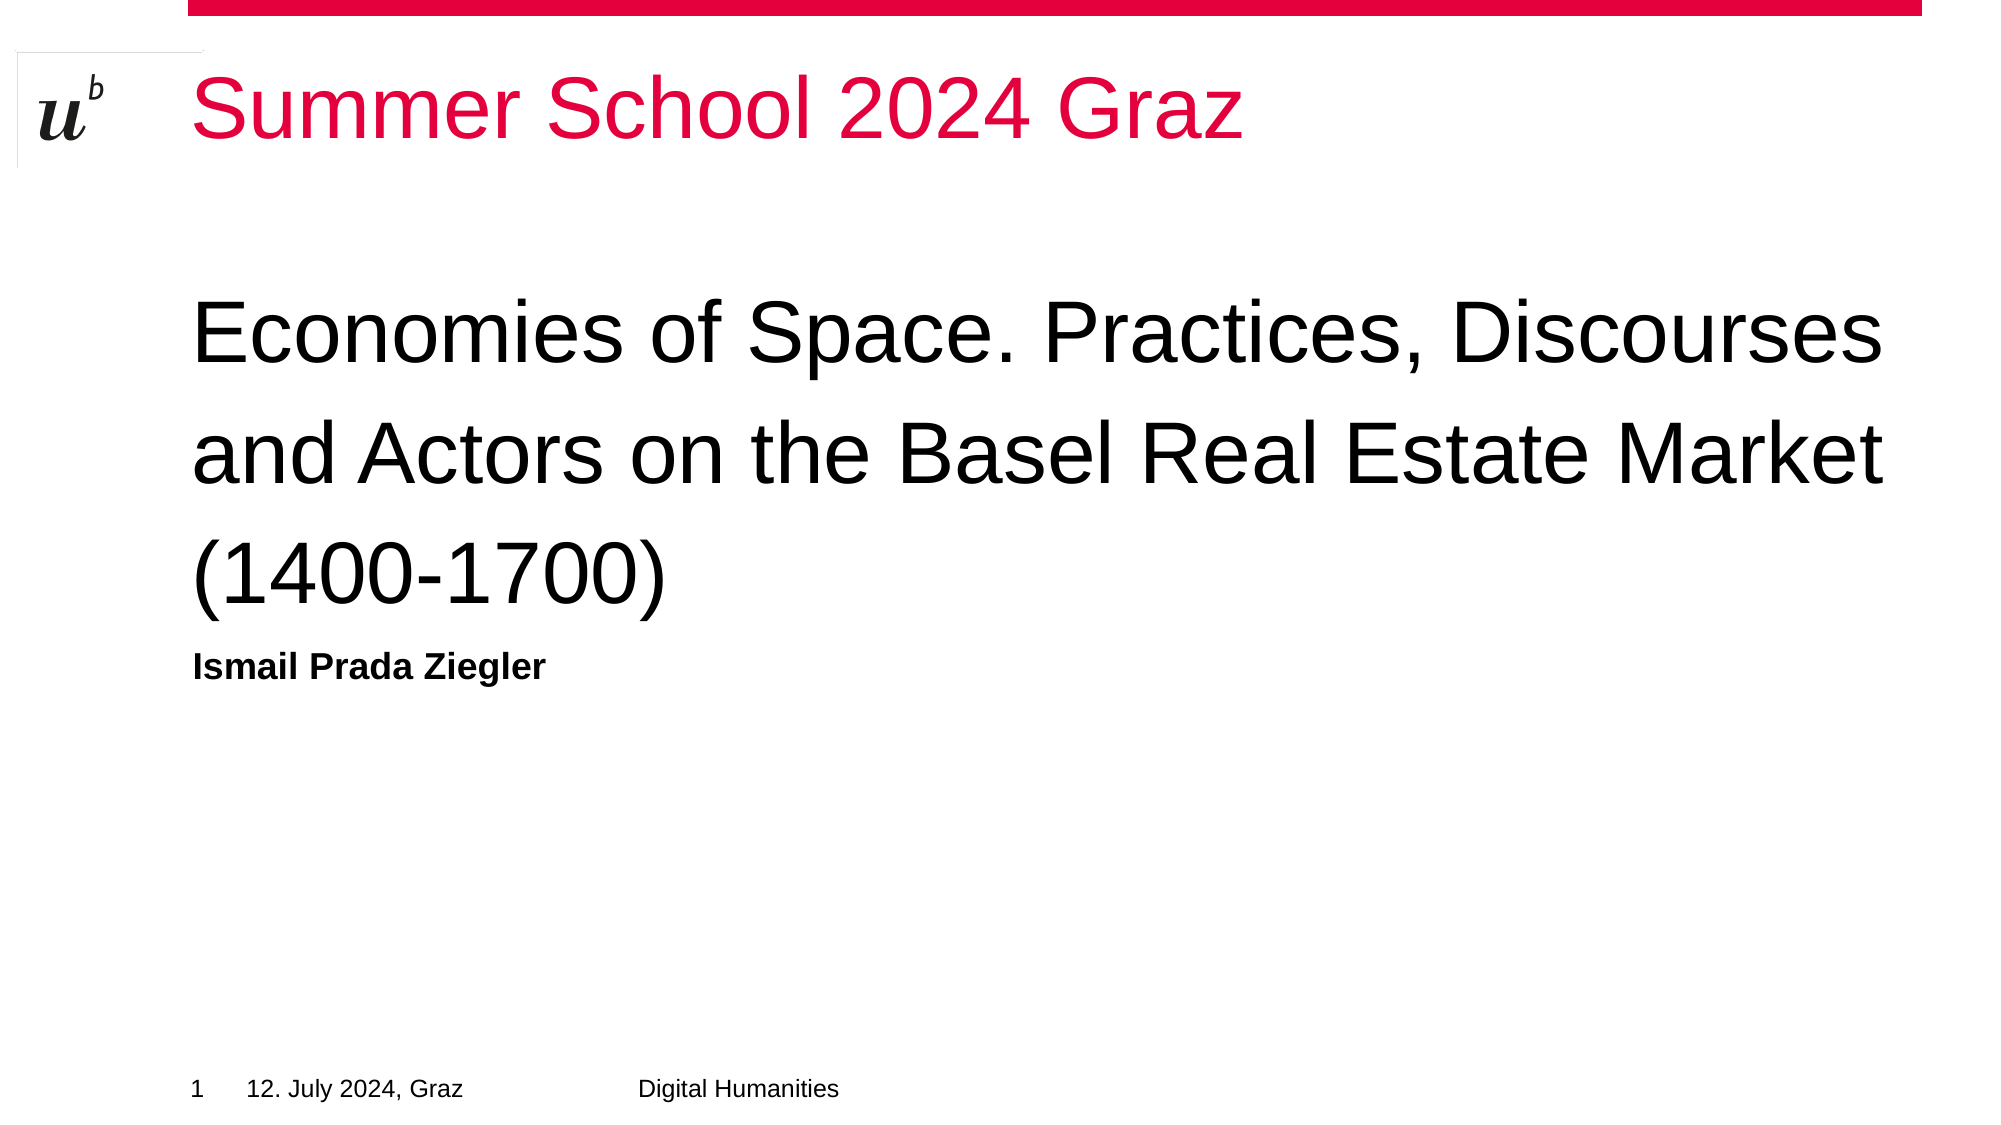

# Summer School 2024 Graz
Economies of Space. Practices, Discourses and Actors on the Basel Real Estate Market (1400-1700)
Ismail Prada Ziegler

1
12. July 2024, Graz
Digital Humanities